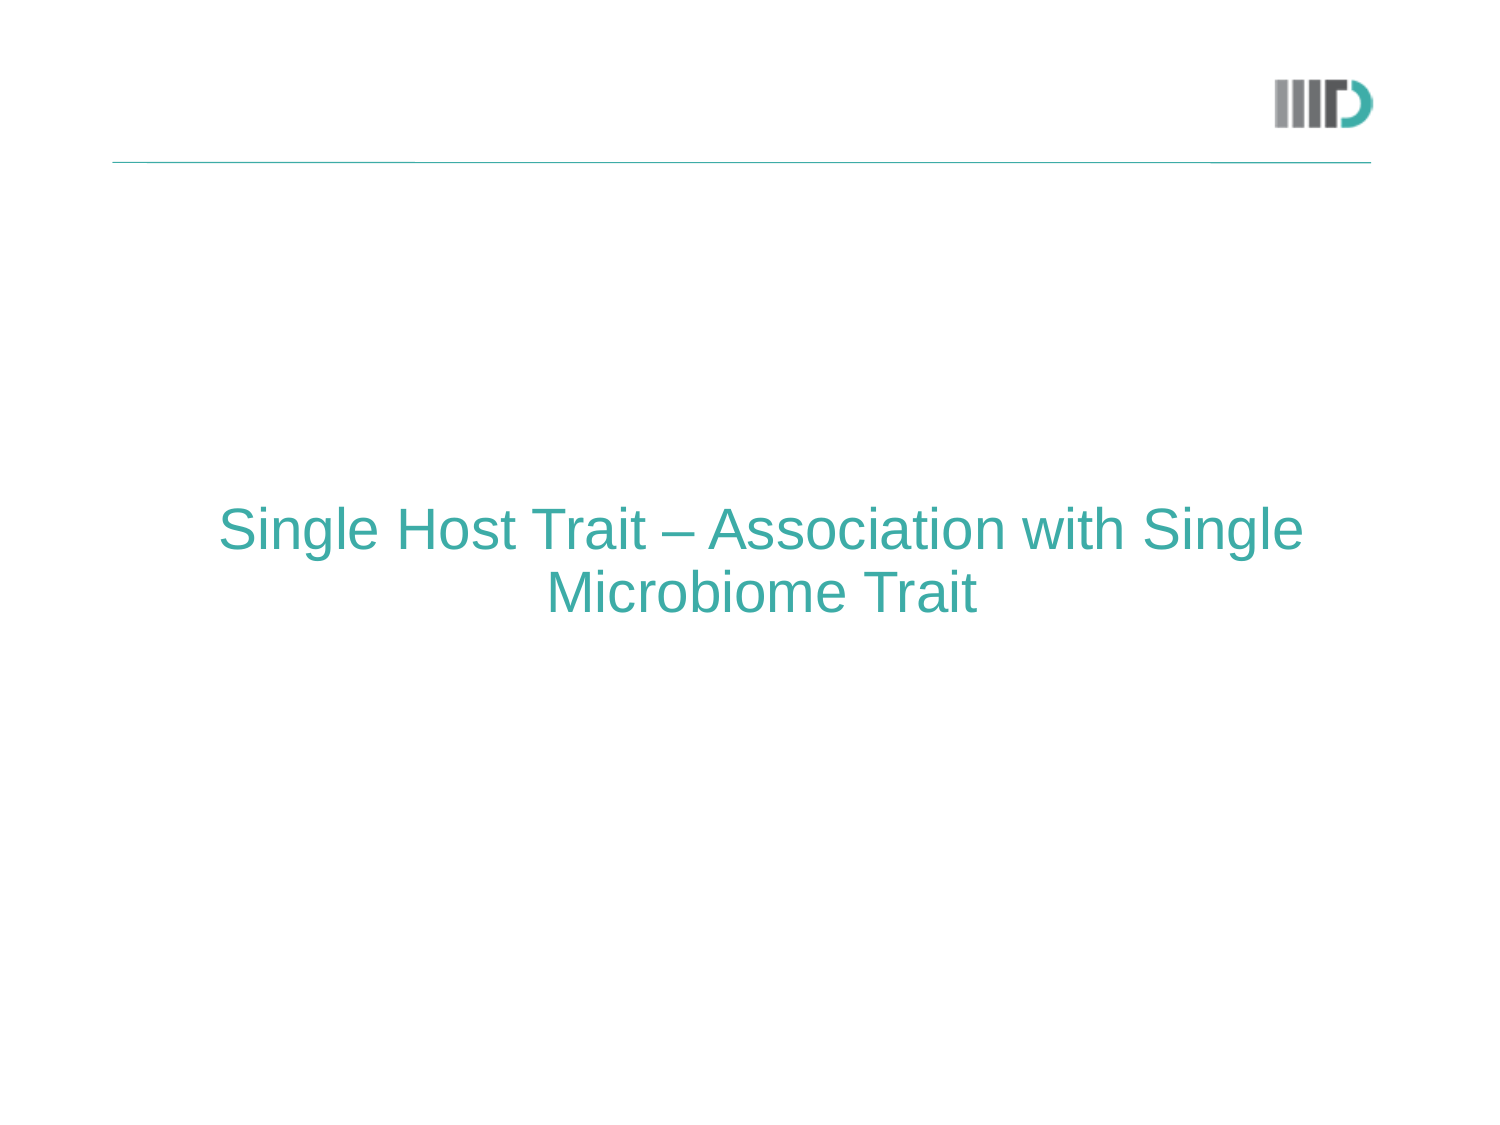

# Single Host Trait – Association with Single Microbiome Trait